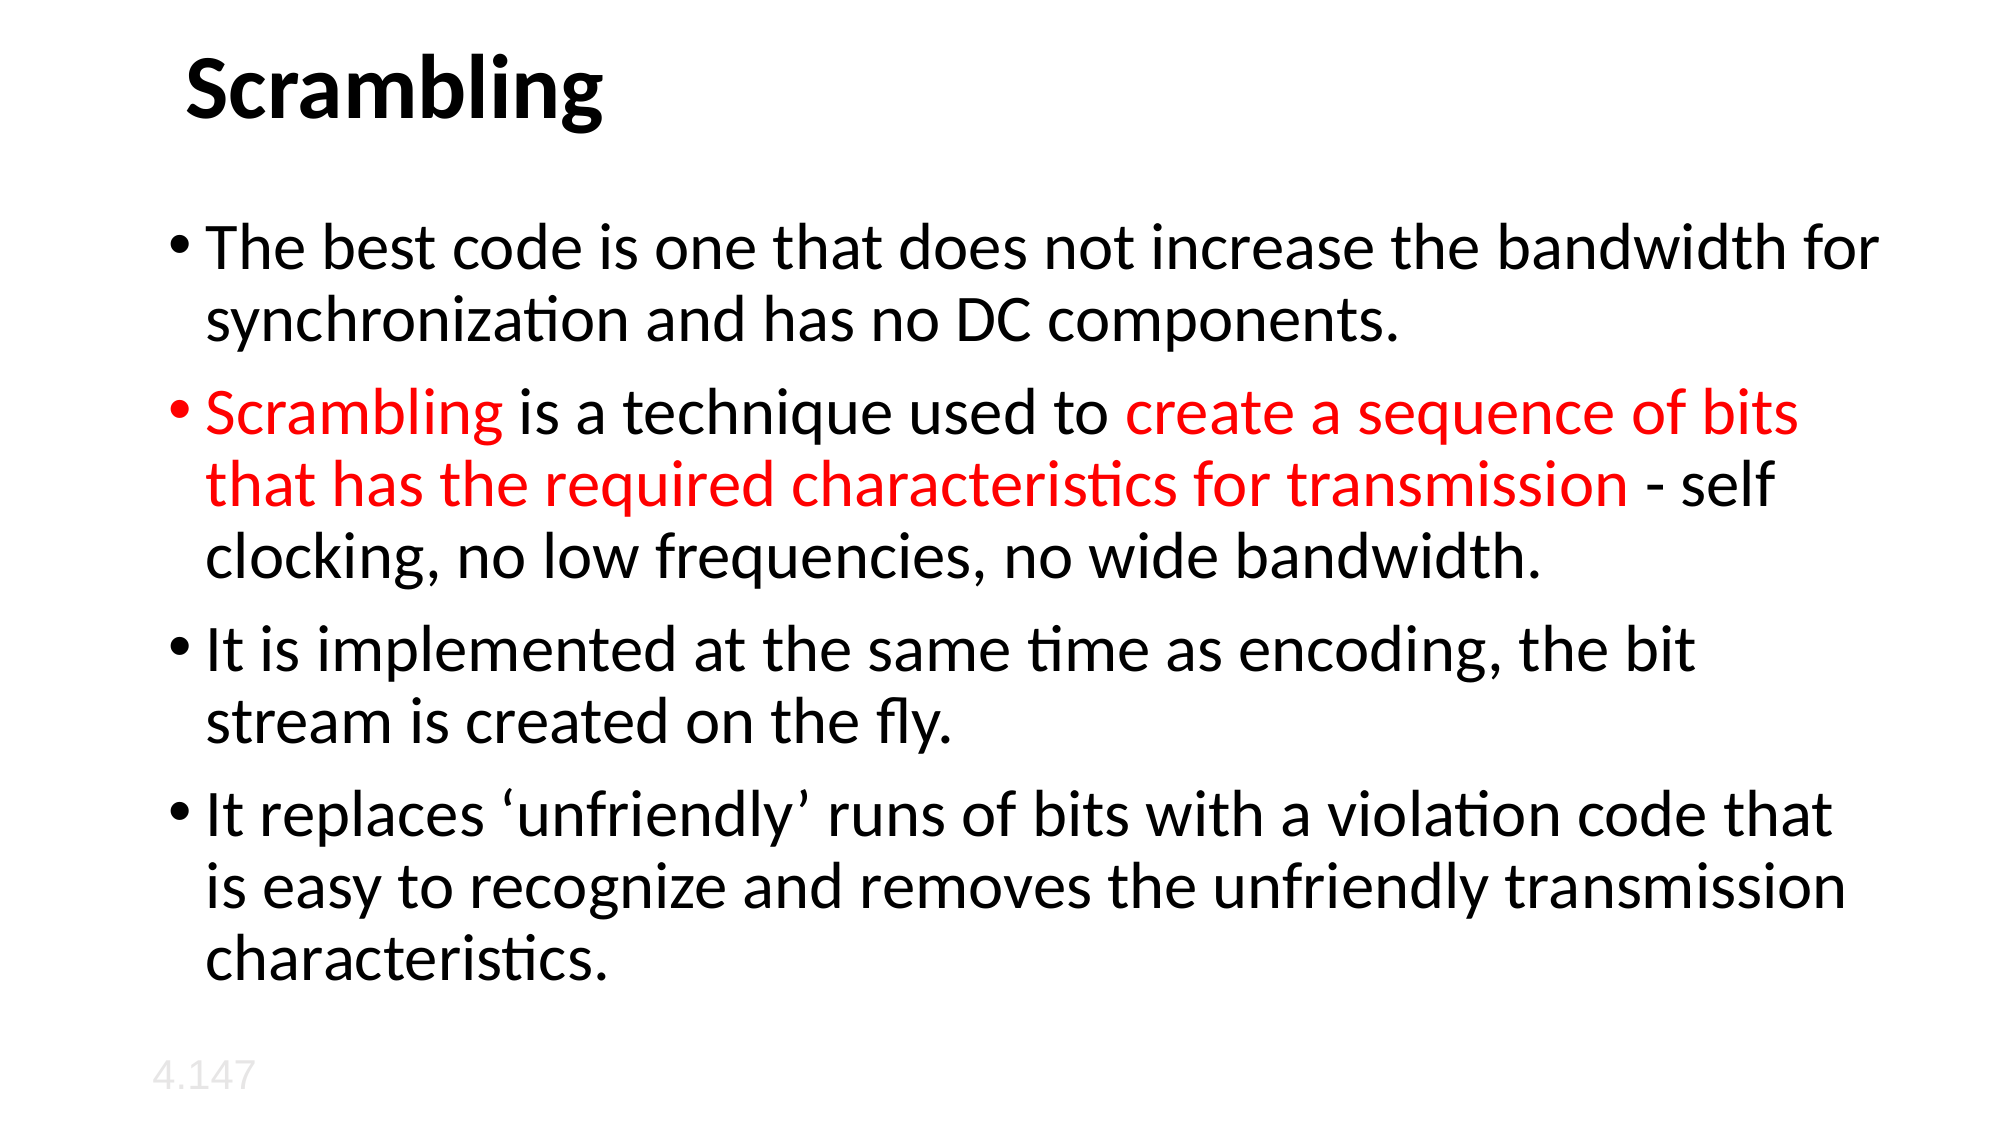

# Scrambling
The best code is one that does not increase the bandwidth for synchronization and has no DC components.
Scrambling is a technique used to create a sequence of bits that has the required characteristics for transmission - self clocking, no low frequencies, no wide bandwidth.
It is implemented at the same time as encoding, the bit stream is created on the fly.
It replaces ‘unfriendly’ runs of bits with a violation code that is easy to recognize and removes the unfriendly transmission characteristics.
4.147